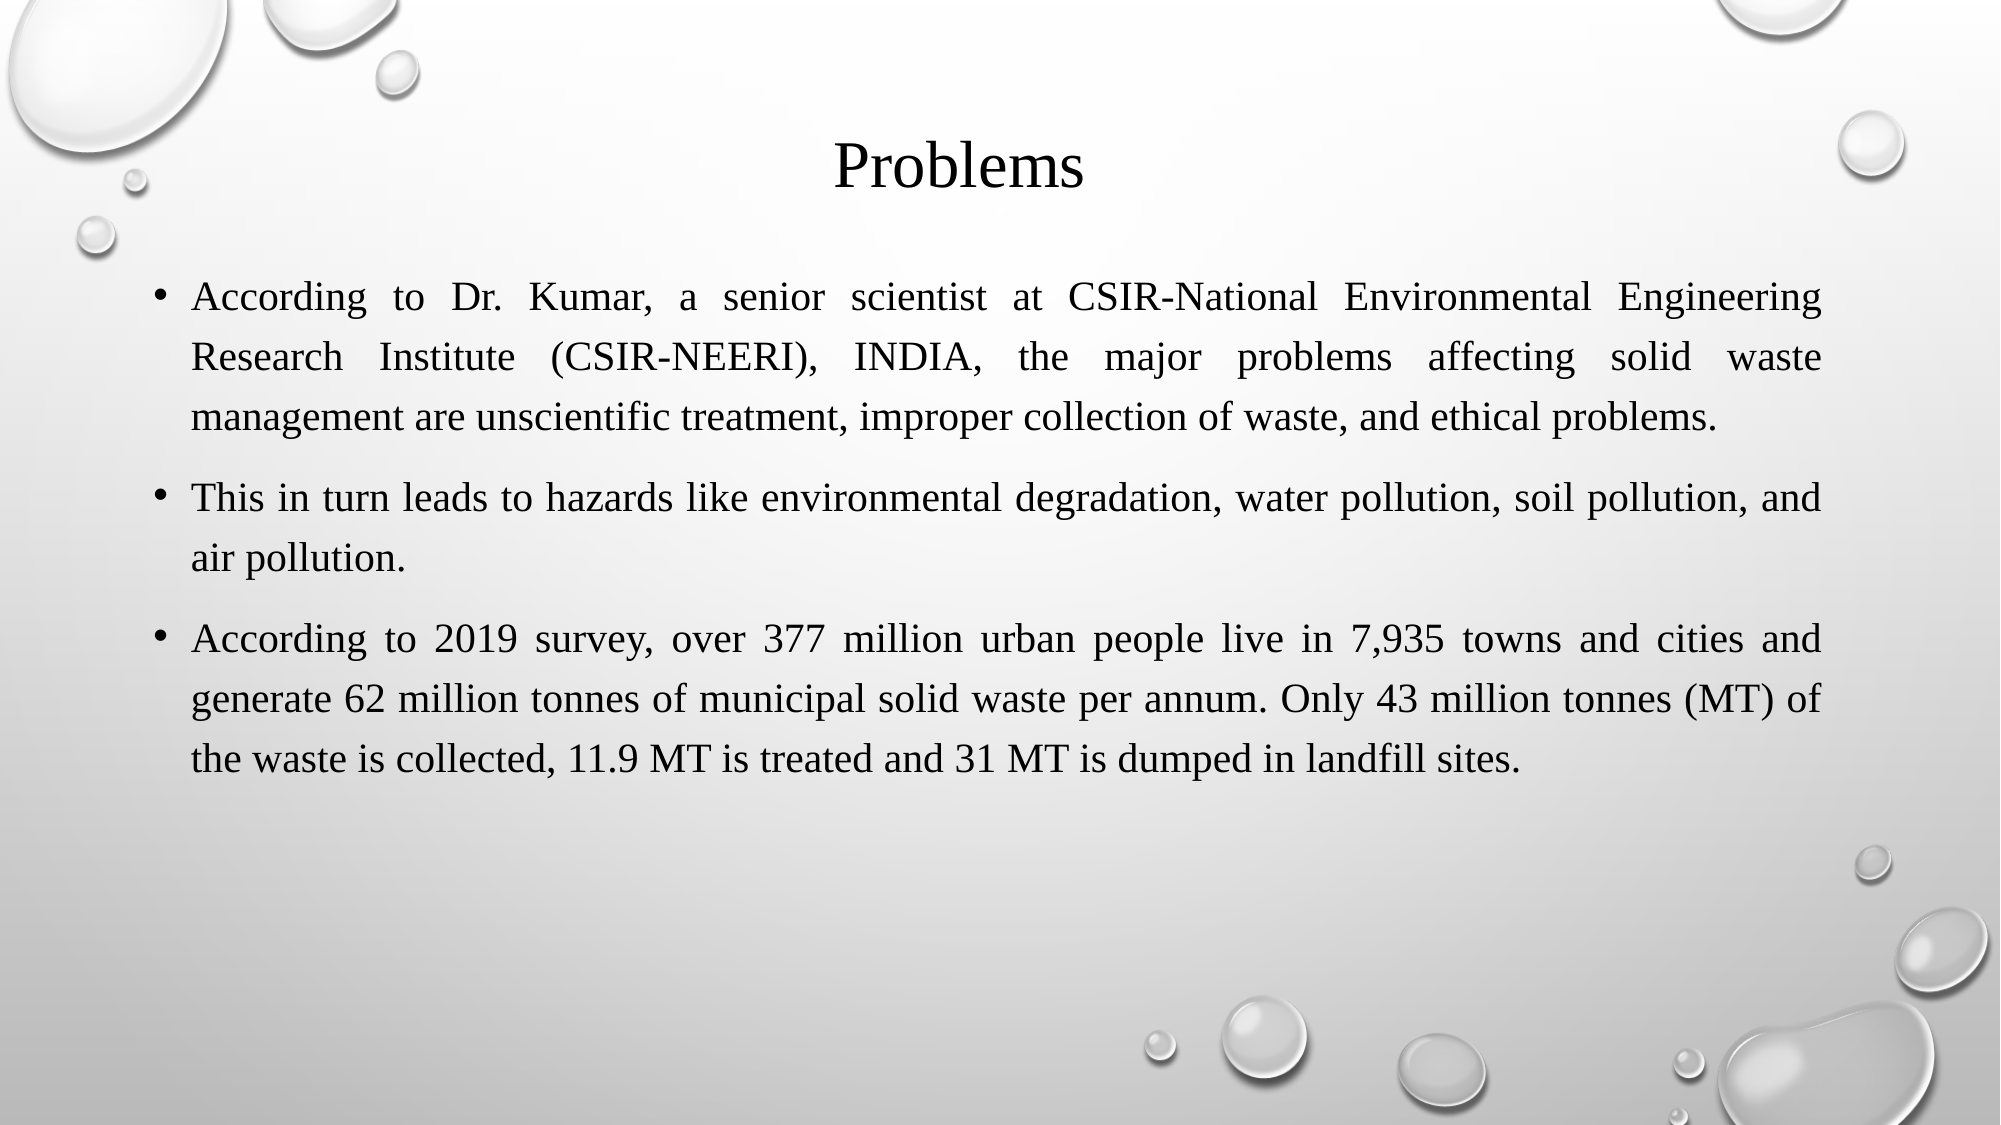

Problems
According to Dr. Kumar, a senior scientist at CSIR-National Environmental Engineering Research Institute (CSIR-NEERI), INDIA, the major problems affecting solid waste management are unscientific treatment, improper collection of waste, and ethical problems.
This in turn leads to hazards like environmental degradation, water pollution, soil pollution, and air pollution.
According to 2019 survey, over 377 million urban people live in 7,935 towns and cities and generate 62 million tonnes of municipal solid waste per annum. Only 43 million tonnes (MT) of the waste is collected, 11.9 MT is treated and 31 MT is dumped in landfill sites.